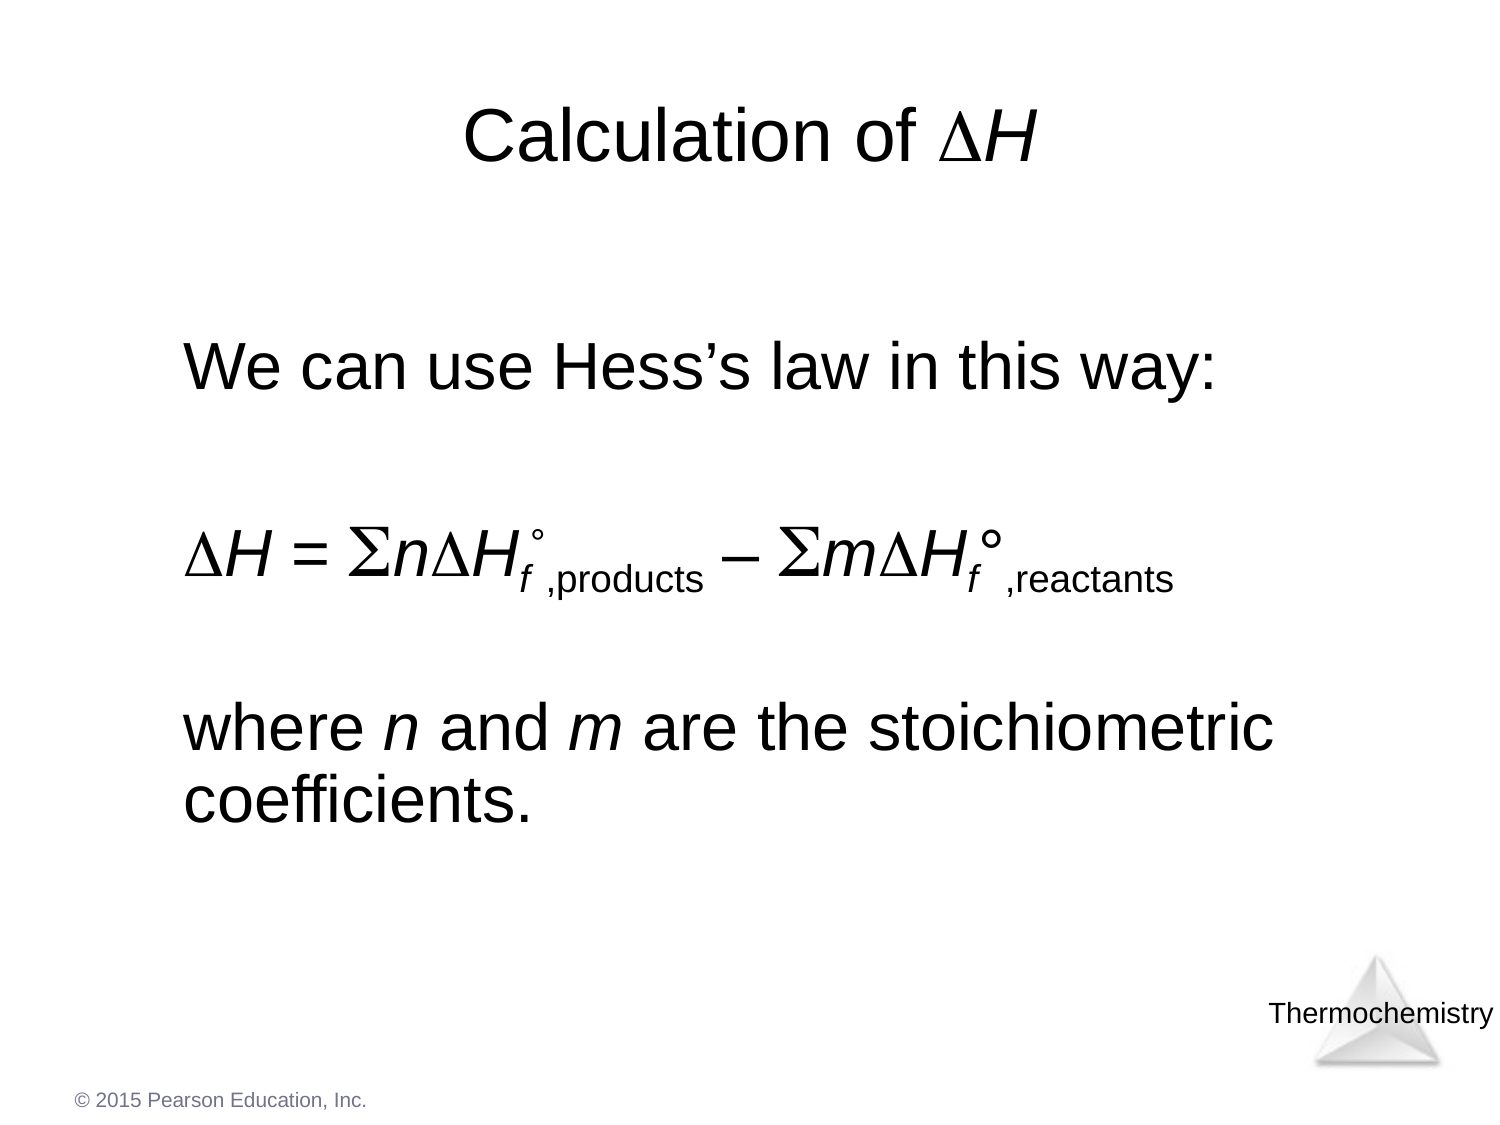

# Calculation of ΔH
	We can use Hess’s law in this way:

	ΔH = ΣnΔHf°,products – ΣmΔHf°,reactants

	where n and m are the stoichiometric coefficients.